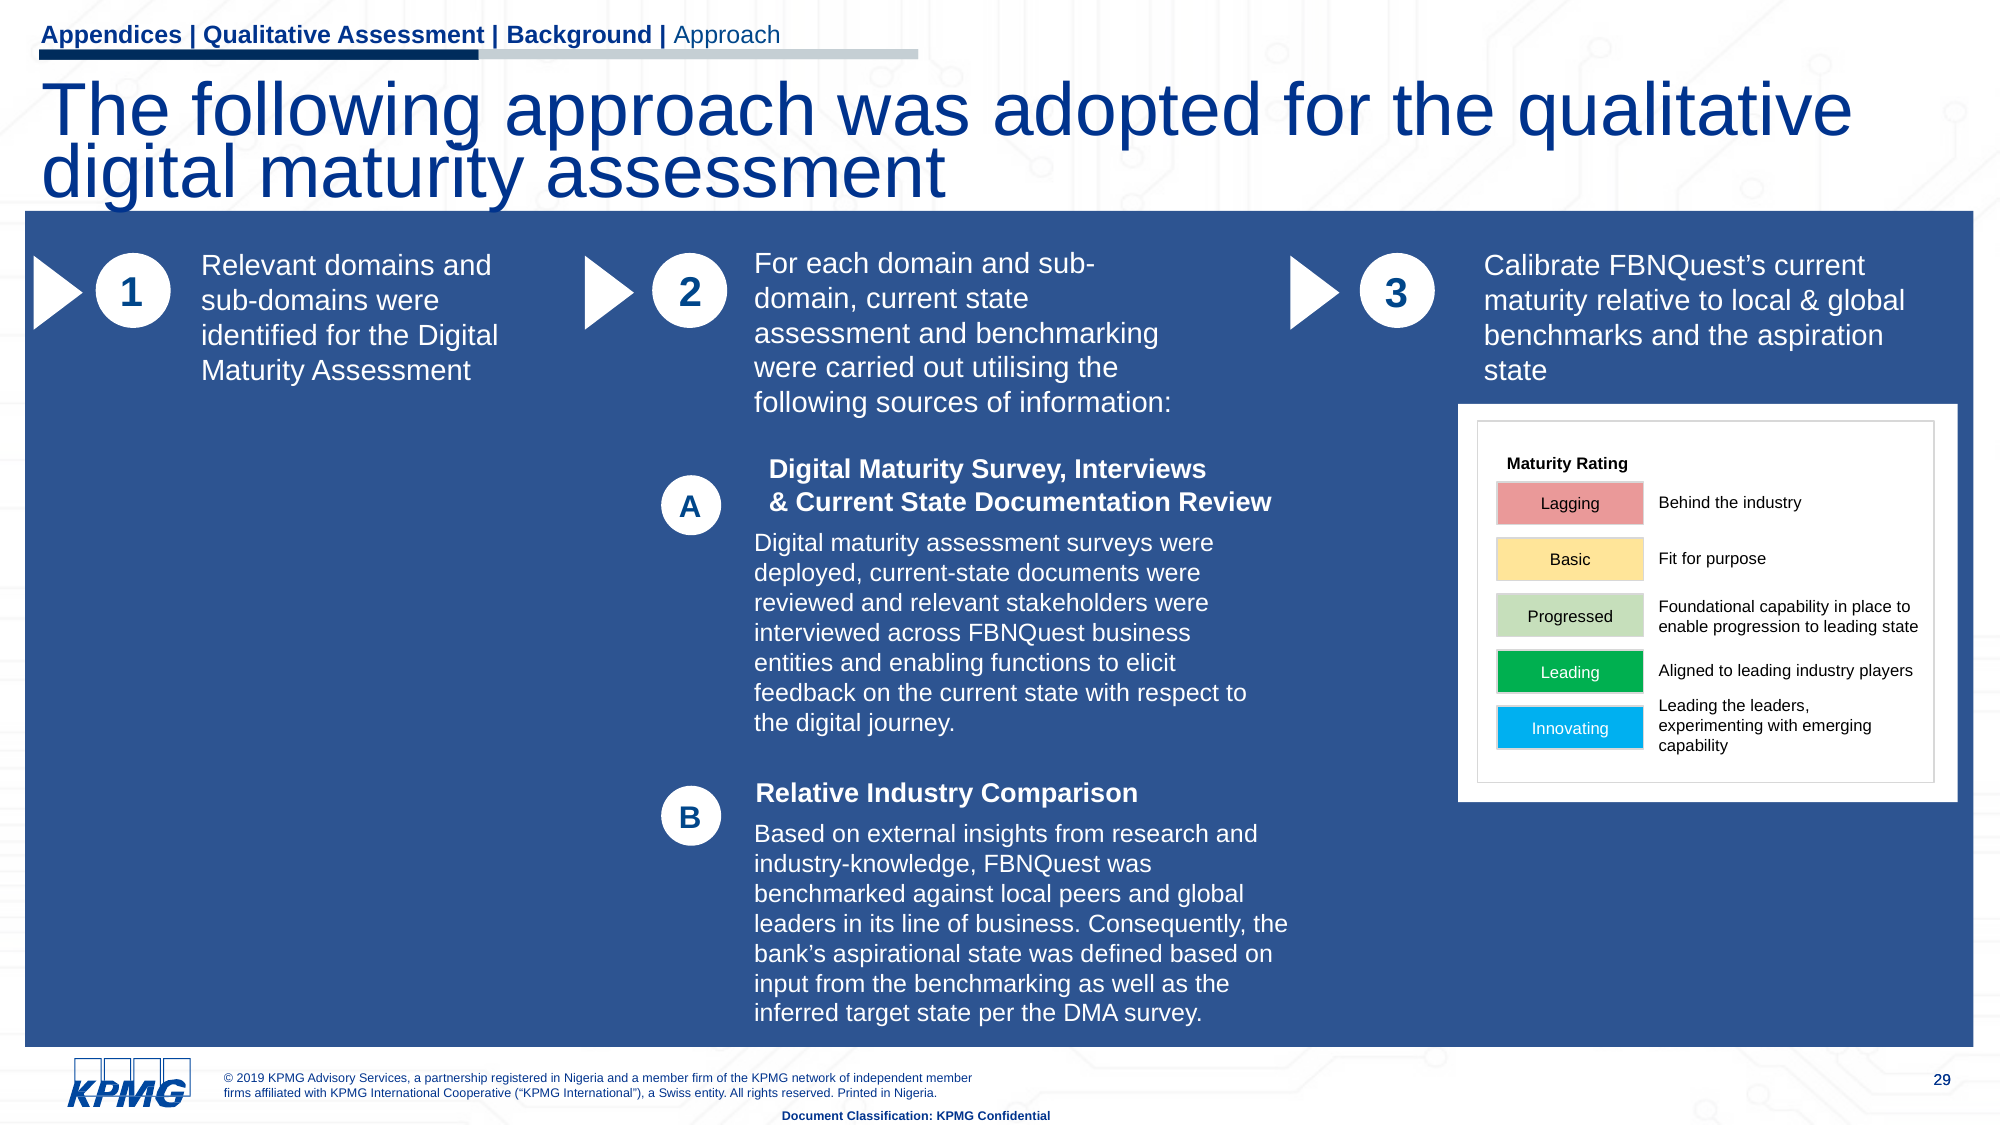

Appendices | Qualitative Assessment | Background | Approach

The following approach was adopted for the qualitative digital maturity assessment

For each domain and sub-domain, current state assessment and benchmarking were carried out utilising the following sources of information:
Relevant domains and sub-domains were identified for the Digital Maturity Assessment
Calibrate FBNQuest’s current maturity relative to local & global benchmarks and the aspiration state

1

2

3

Digital Maturity Survey, Interviews
& Current State Documentation Review
Maturity Rating
A
Lagging
Basic
Progressed
Leading
Innovating
Behind the industry
Fit for purpose
Foundational capability in place to enable progression to leading state
Aligned to leading industry players
Leading the leaders, experimenting with emerging capability
Digital maturity assessment surveys were deployed, current-state documents were reviewed and relevant stakeholders were interviewed across FBNQuest business entities and enabling functions to elicit feedback on the current state with respect to the digital journey.
Relative Industry Comparison
B
Based on external insights from research and industry-knowledge, FBNQuest was benchmarked against local peers and global leaders in its line of business. Consequently, the bank’s aspirational state was defined based on input from the benchmarking as well as the inferred target state per the DMA survey.